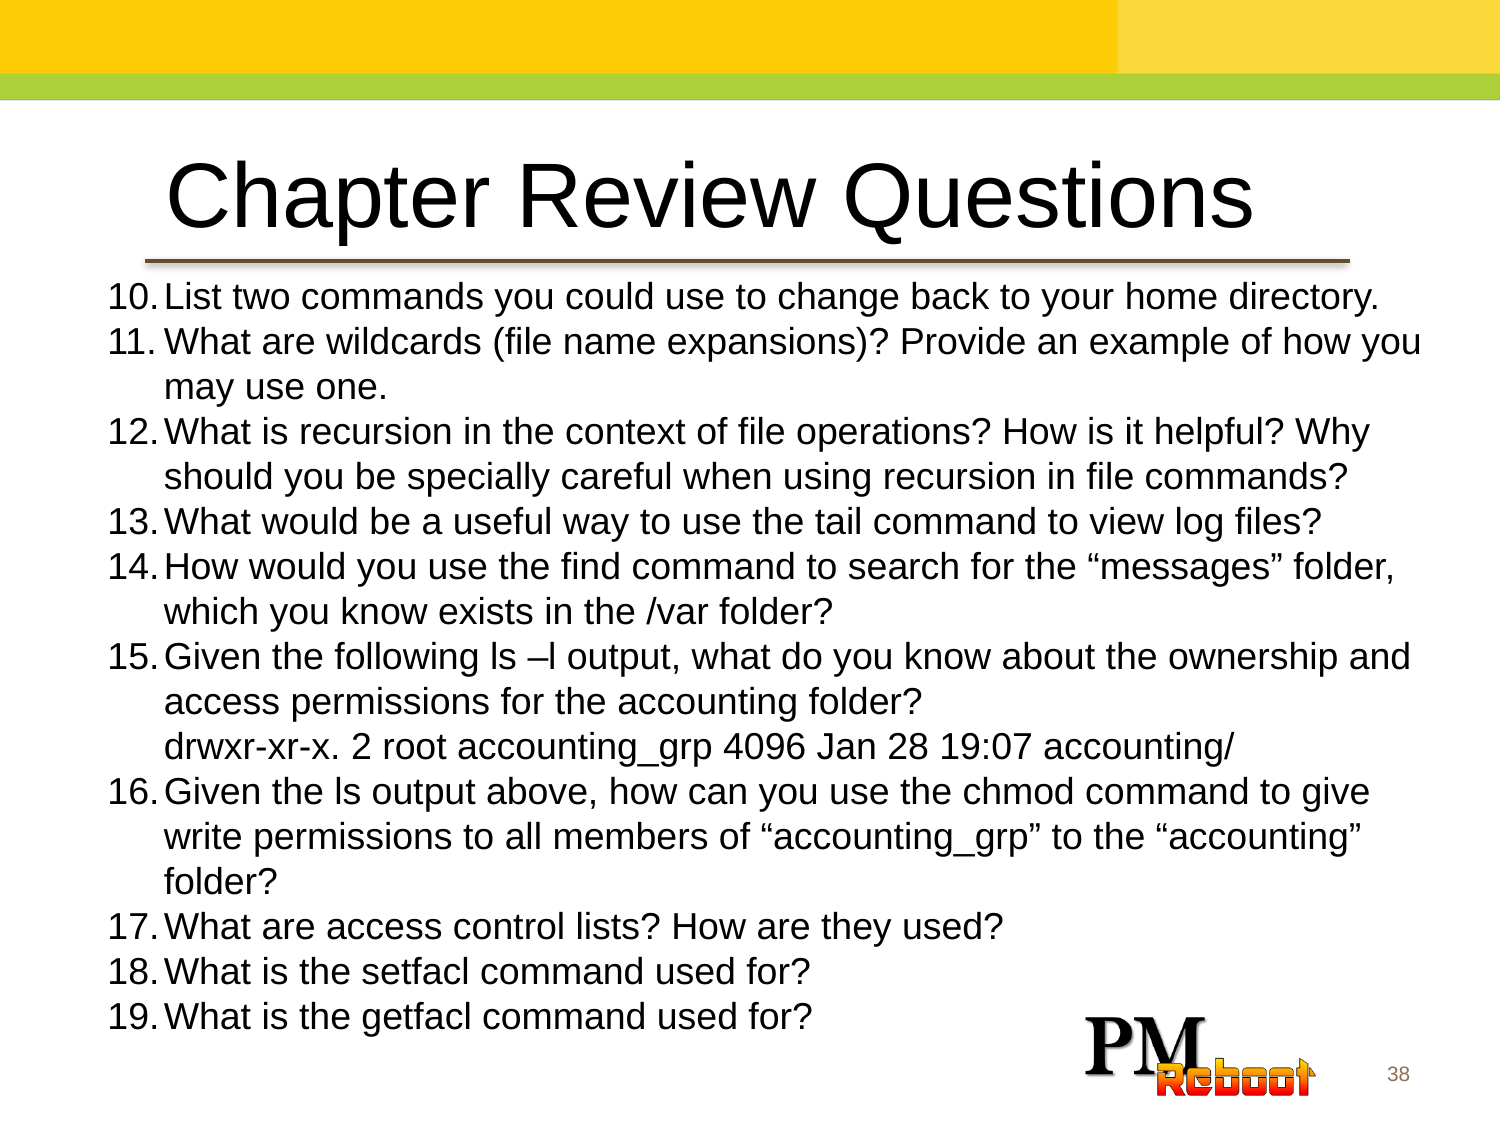

Chapter Review Questions
List two commands you could use to change back to your home directory.
What are wildcards (file name expansions)? Provide an example of how you may use one.
What is recursion in the context of file operations? How is it helpful? Why should you be specially careful when using recursion in file commands?
What would be a useful way to use the tail command to view log files?
How would you use the find command to search for the “messages” folder, which you know exists in the /var folder?
Given the following ls –l output, what do you know about the ownership and access permissions for the accounting folder?
drwxr-xr-x. 2 root accounting_grp 4096 Jan 28 19:07 accounting/
Given the ls output above, how can you use the chmod command to give write permissions to all members of “accounting_grp” to the “accounting” folder?
What are access control lists? How are they used?
What is the setfacl command used for?
What is the getfacl command used for?
38